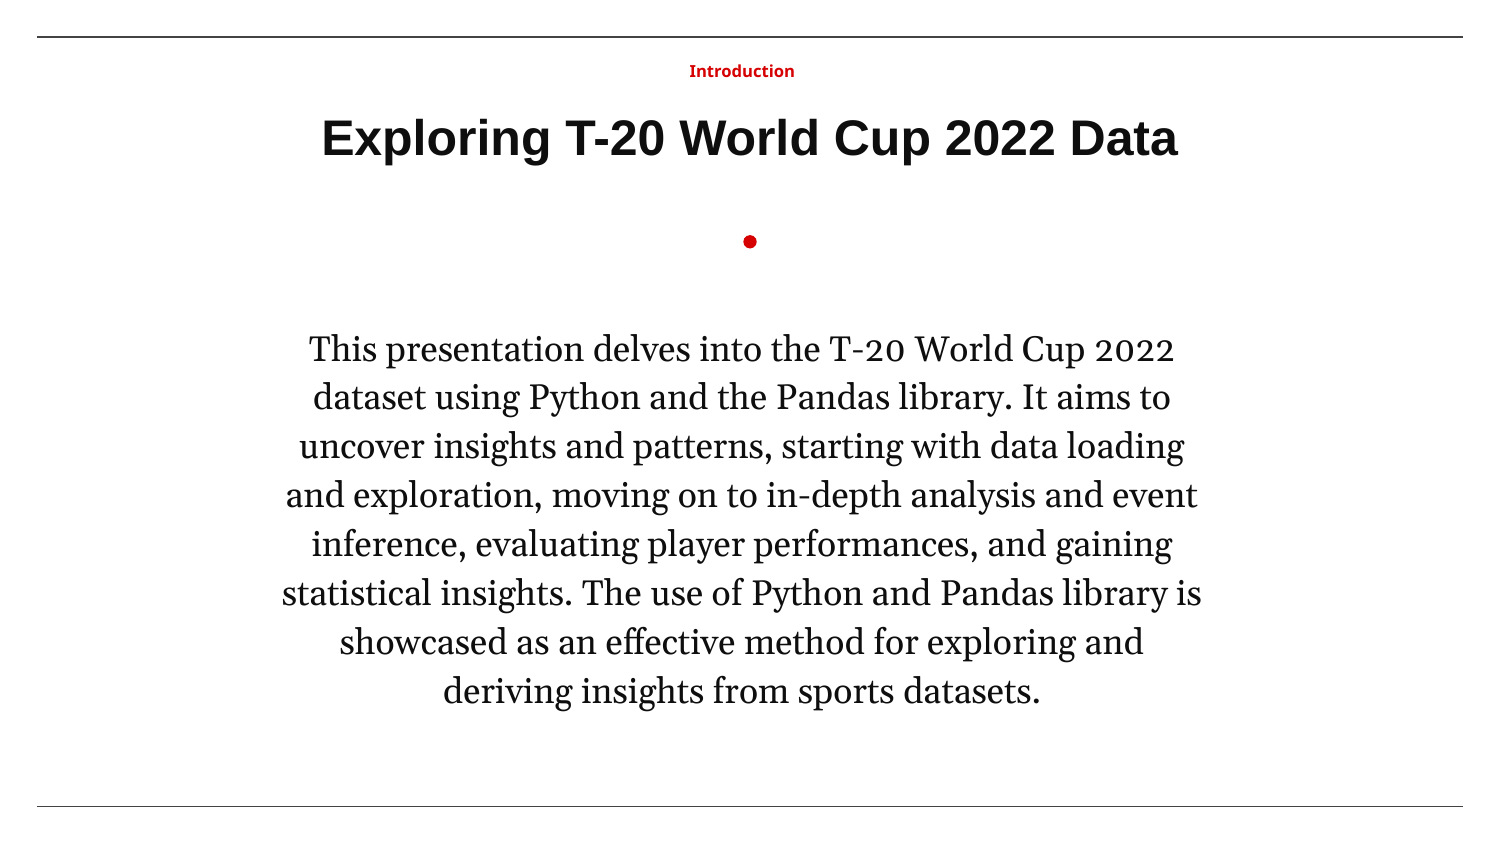

Introduction
# Exploring T-20 World Cup 2022 Data

This presentation delves into the T-20 World Cup 2022 dataset using Python and the Pandas library. It aims to uncover insights and patterns, starting with data loading and exploration, moving on to in-depth analysis and event inference, evaluating player performances, and gaining statistical insights. The use of Python and Pandas library is showcased as an effective method for exploring and deriving insights from sports datasets.